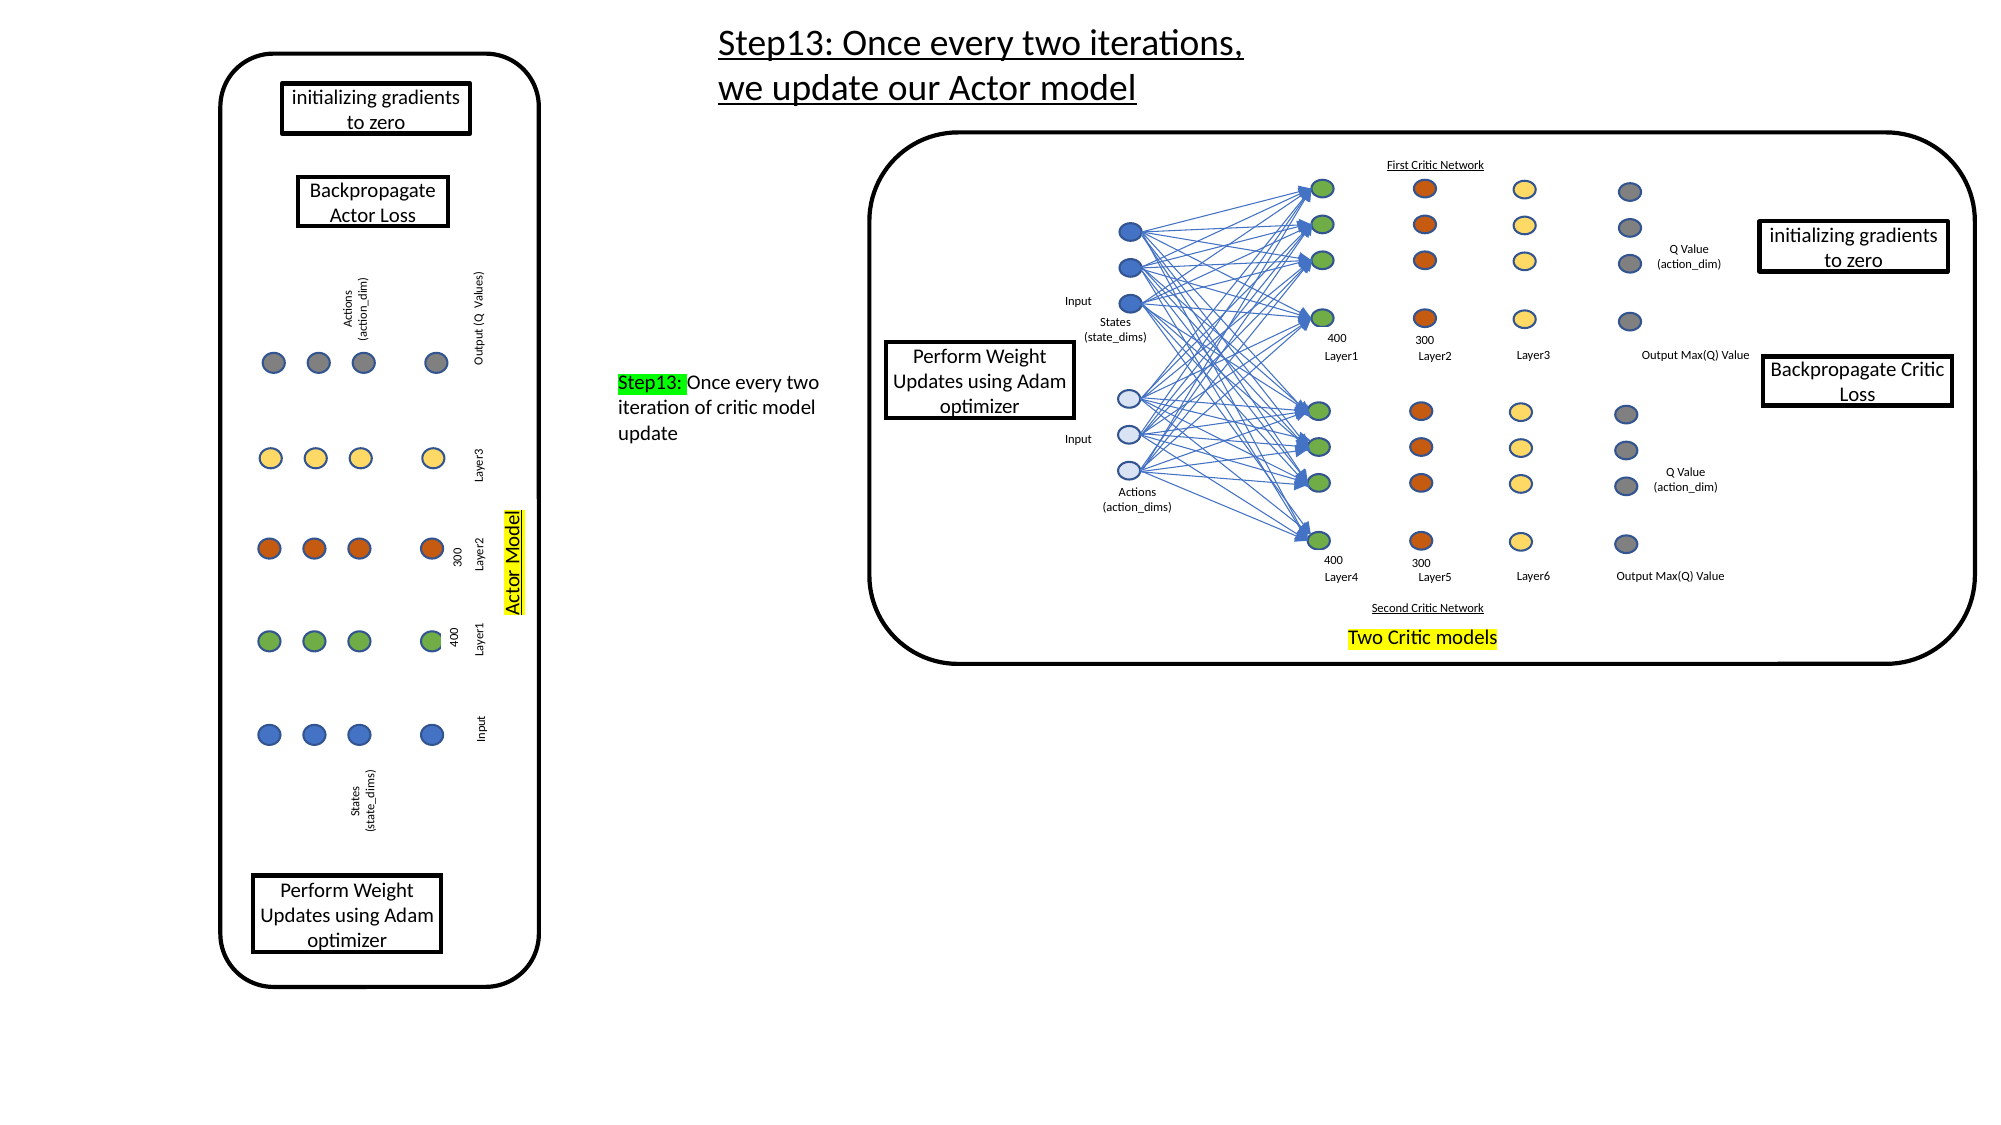

Step13: Once every two iterations, we update our Actor model

initializing gradients to zero

First Critic Network

Q Value
(action_dim)
Input
States
(state_dims)
400
300
Output Max(Q) Value
Layer3
Layer1
Layer2

Input
Q Value
(action_dim)
Actions
(action_dims)
400
300
Output Max(Q) Value
Layer6
Layer4
Layer5
Second Critic Network
initializing gradients to zero
Perform Weight Updates using Adam optimizer
Backpropagate Critic Loss
Two Critic models
Backpropagate Actor Loss
Step13: Once every two iteration of critic model update

States
(state_dims)
Actions
(action_dim)
400
300
Output (Q  Values)
Layer3
Layer1
Layer2
Input
Actor Model
Perform Weight Updates using Adam optimizer